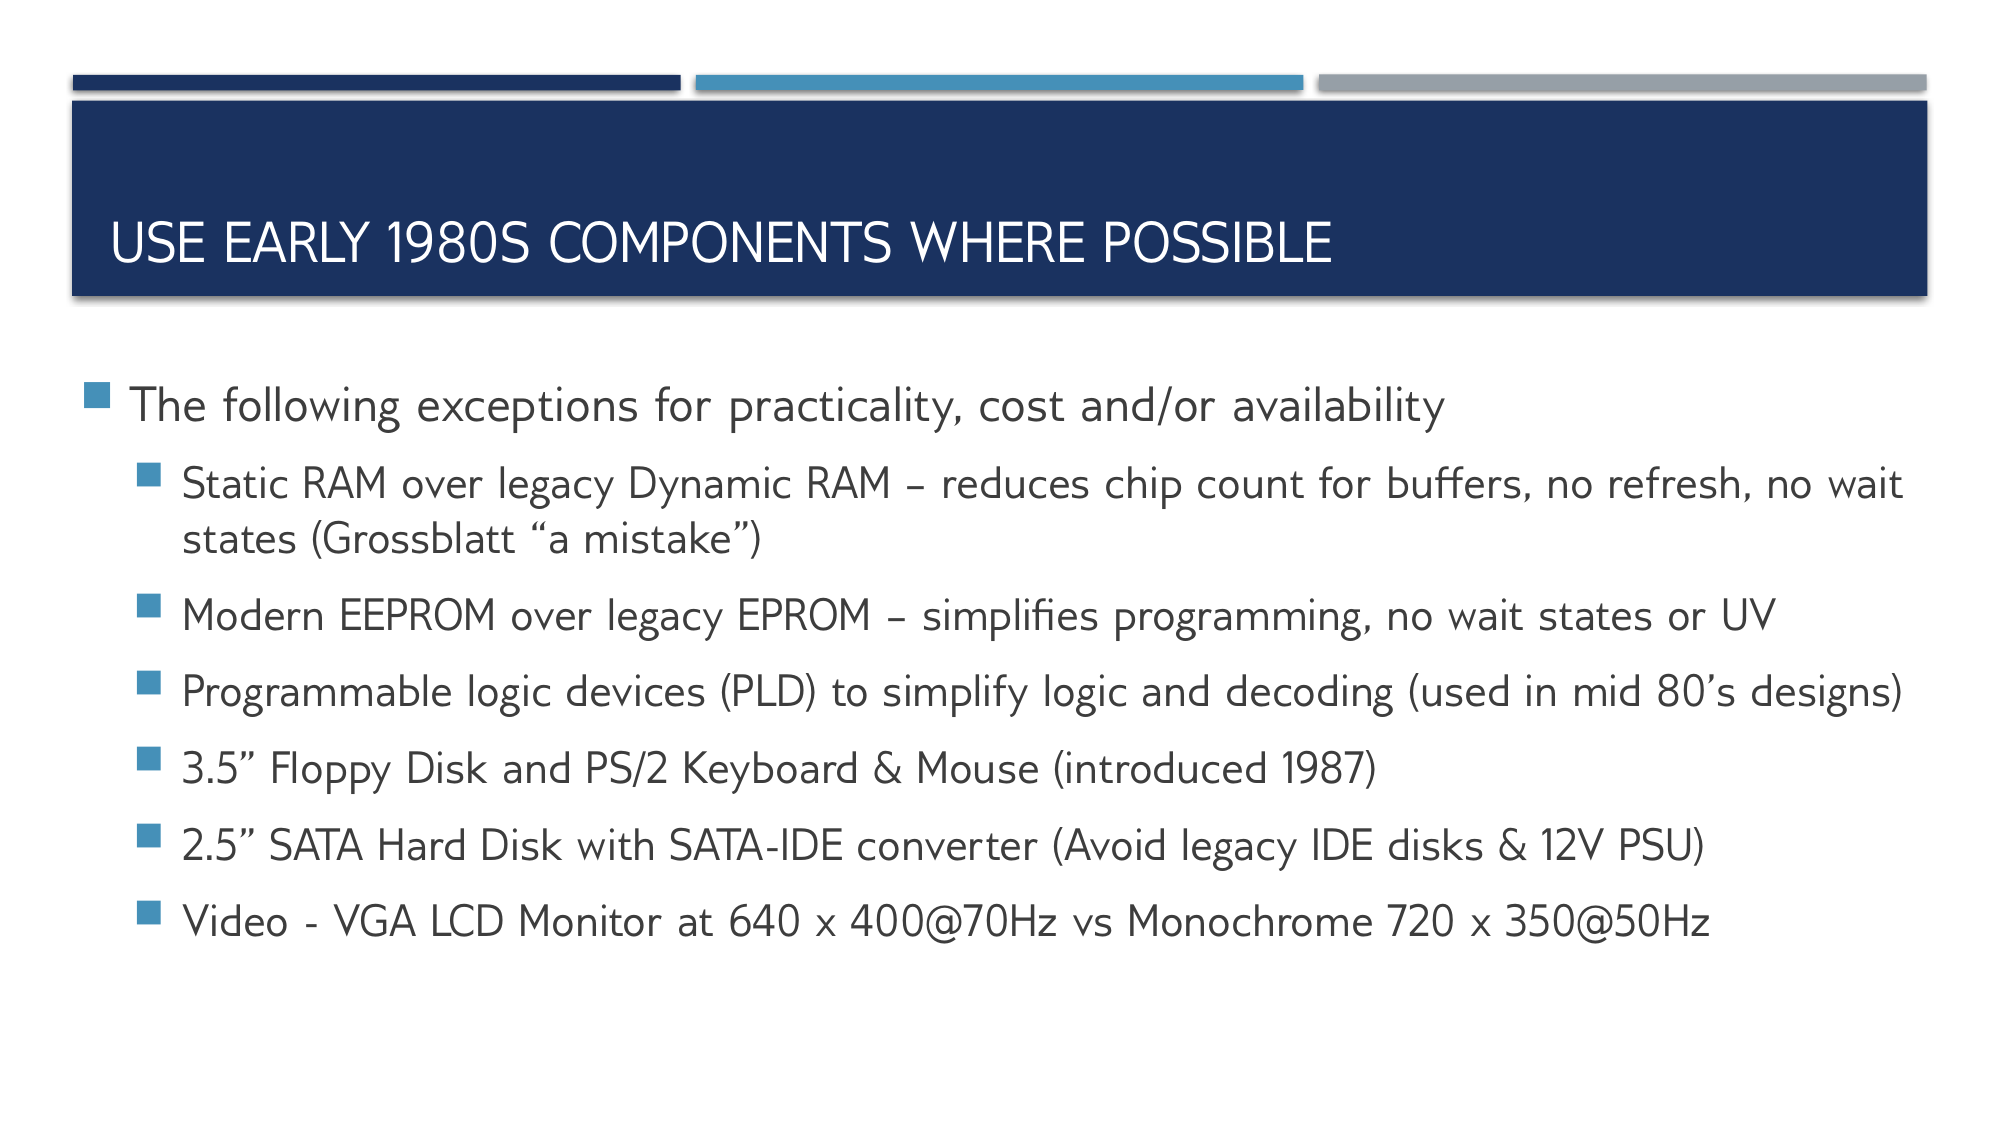

# USE EARLY 1980s components WHERE POSSIBLE
The following exceptions for practicality, cost and/or availability
Static RAM over legacy Dynamic RAM – reduces chip count for buffers, no refresh, no wait states (Grossblatt “a mistake”)
Modern EEPROM over legacy EPROM – simplifies programming, no wait states or UV
Programmable logic devices (PLD) to simplify logic and decoding (used in mid 80’s designs)
3.5” Floppy Disk and PS/2 Keyboard & Mouse (introduced 1987)
2.5” SATA Hard Disk with SATA-IDE converter (Avoid legacy IDE disks & 12V PSU)
Video - VGA LCD Monitor at 640 x 400@70Hz vs Monochrome 720 x 350@50Hz